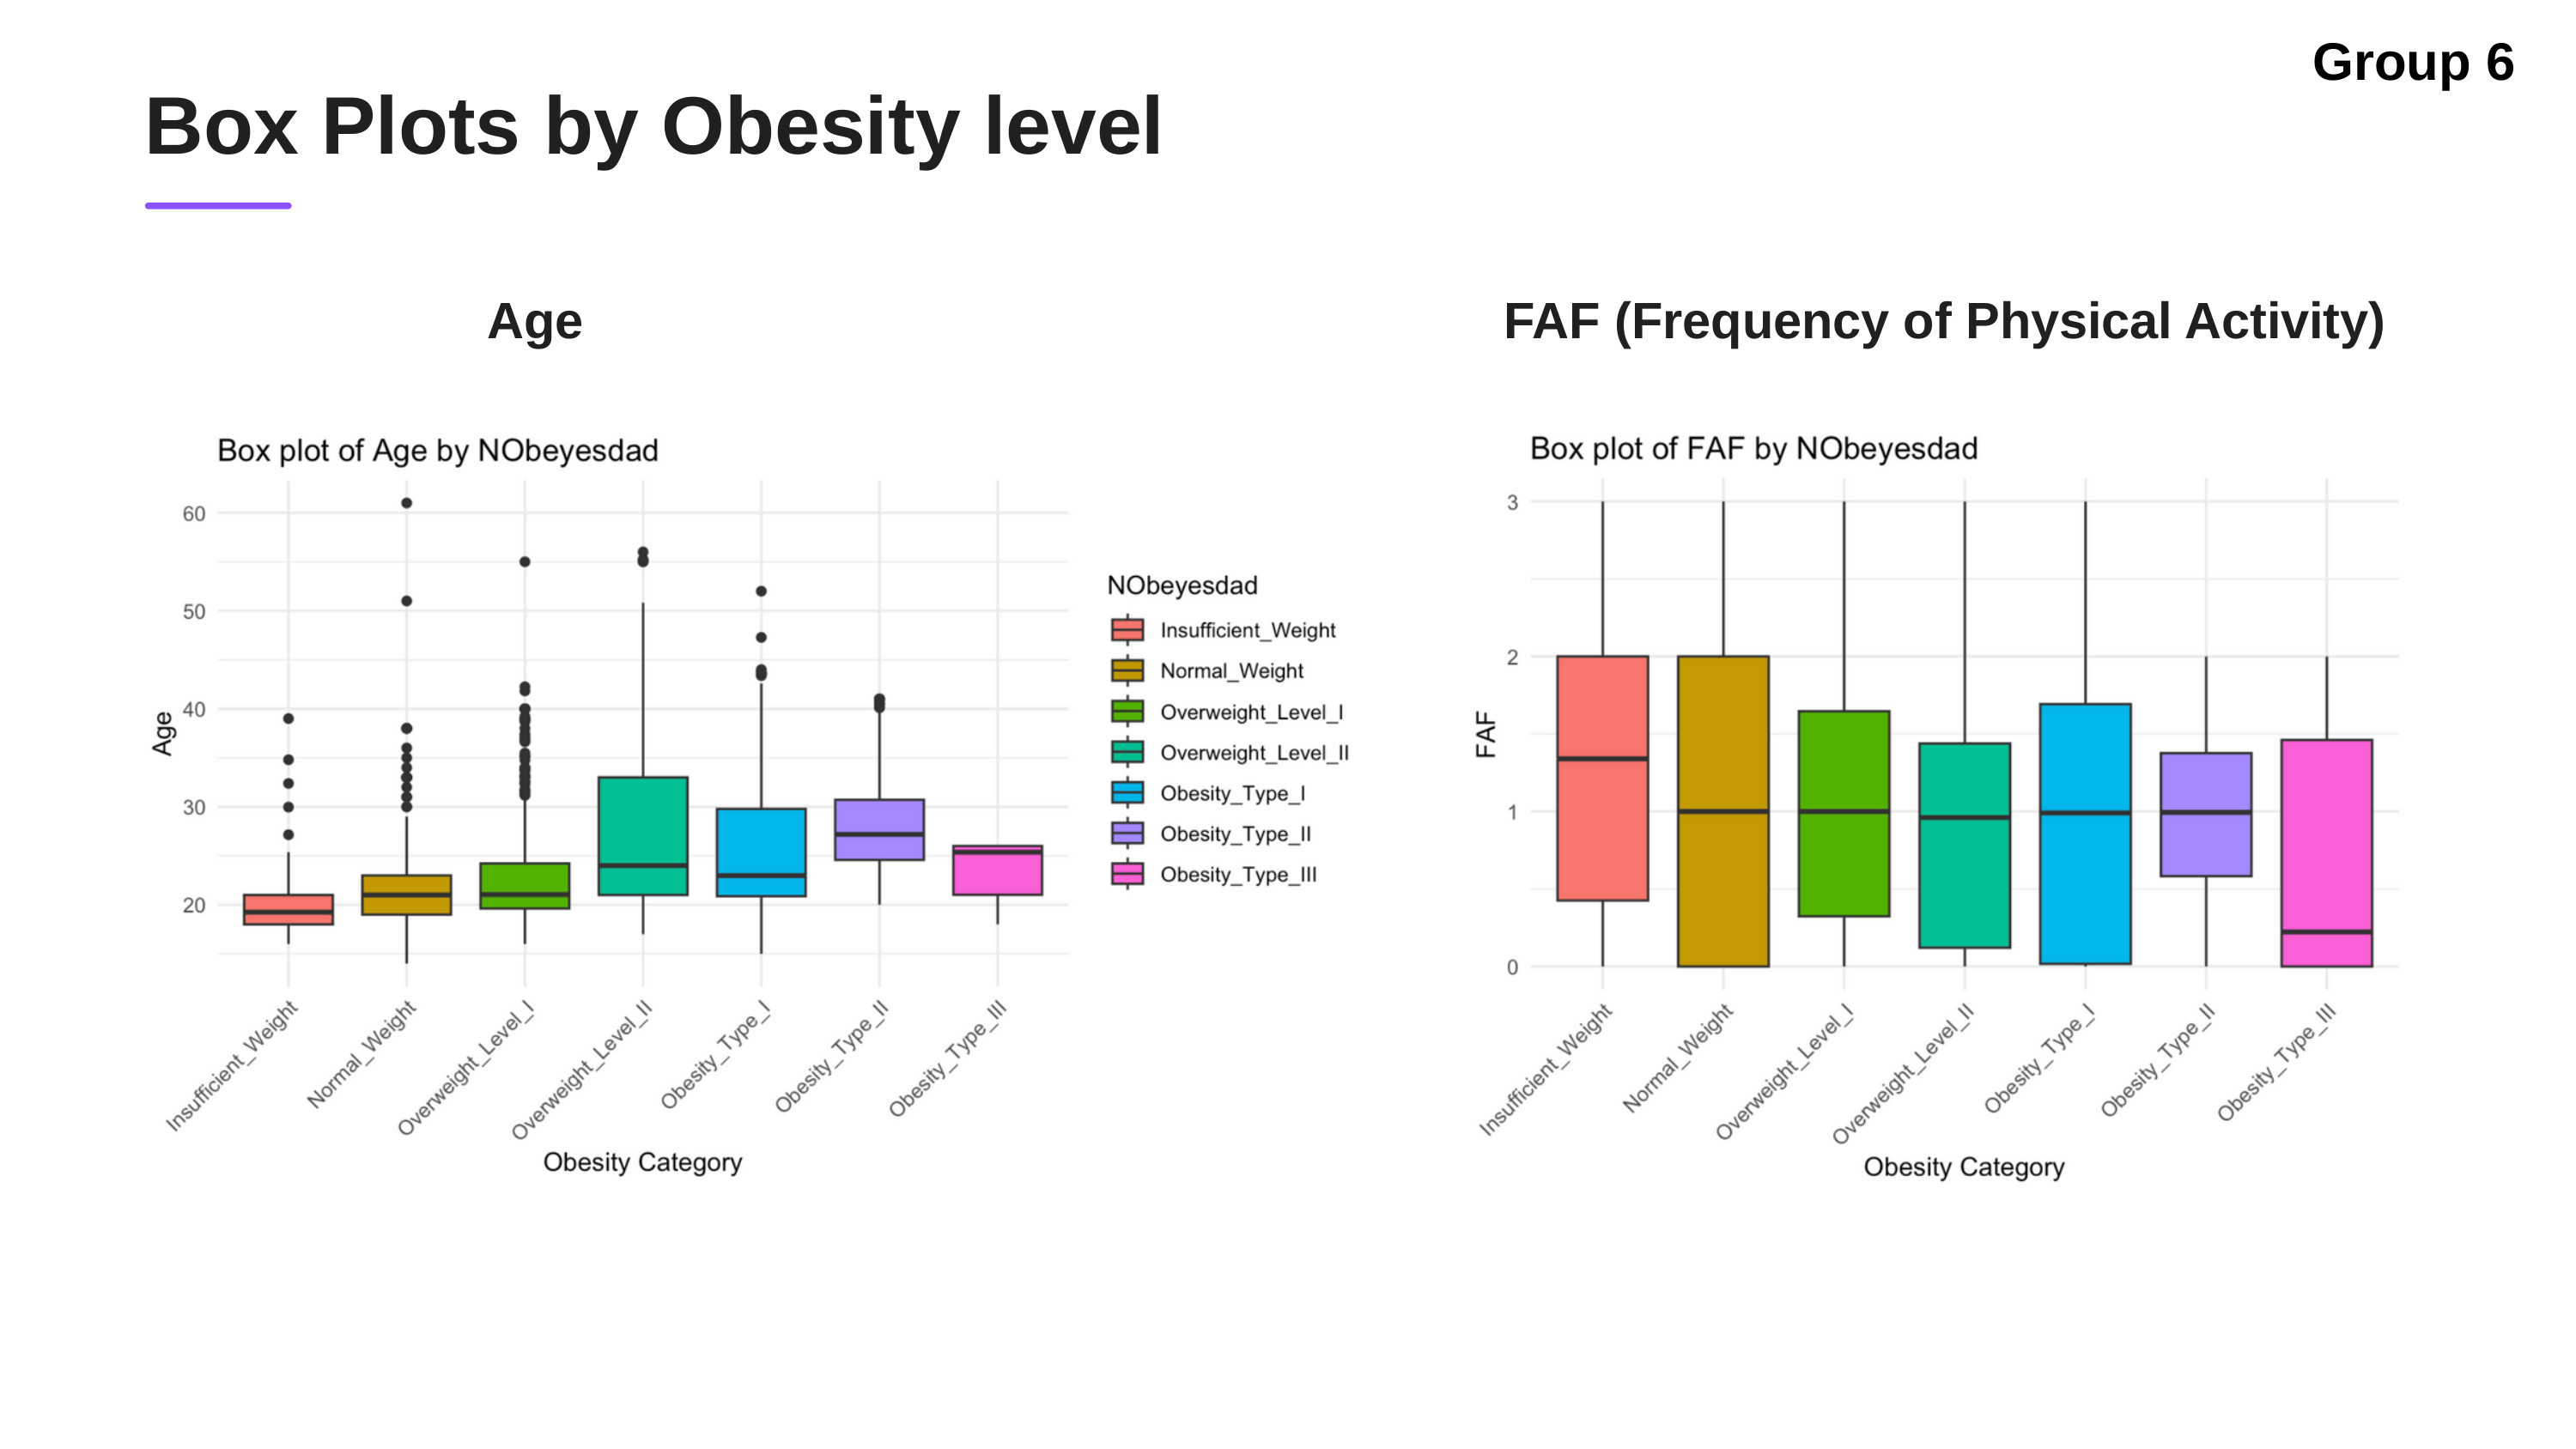

Group 6
Box Plots by Obesity level

Age
FAF (Frequency of Physical Activity)